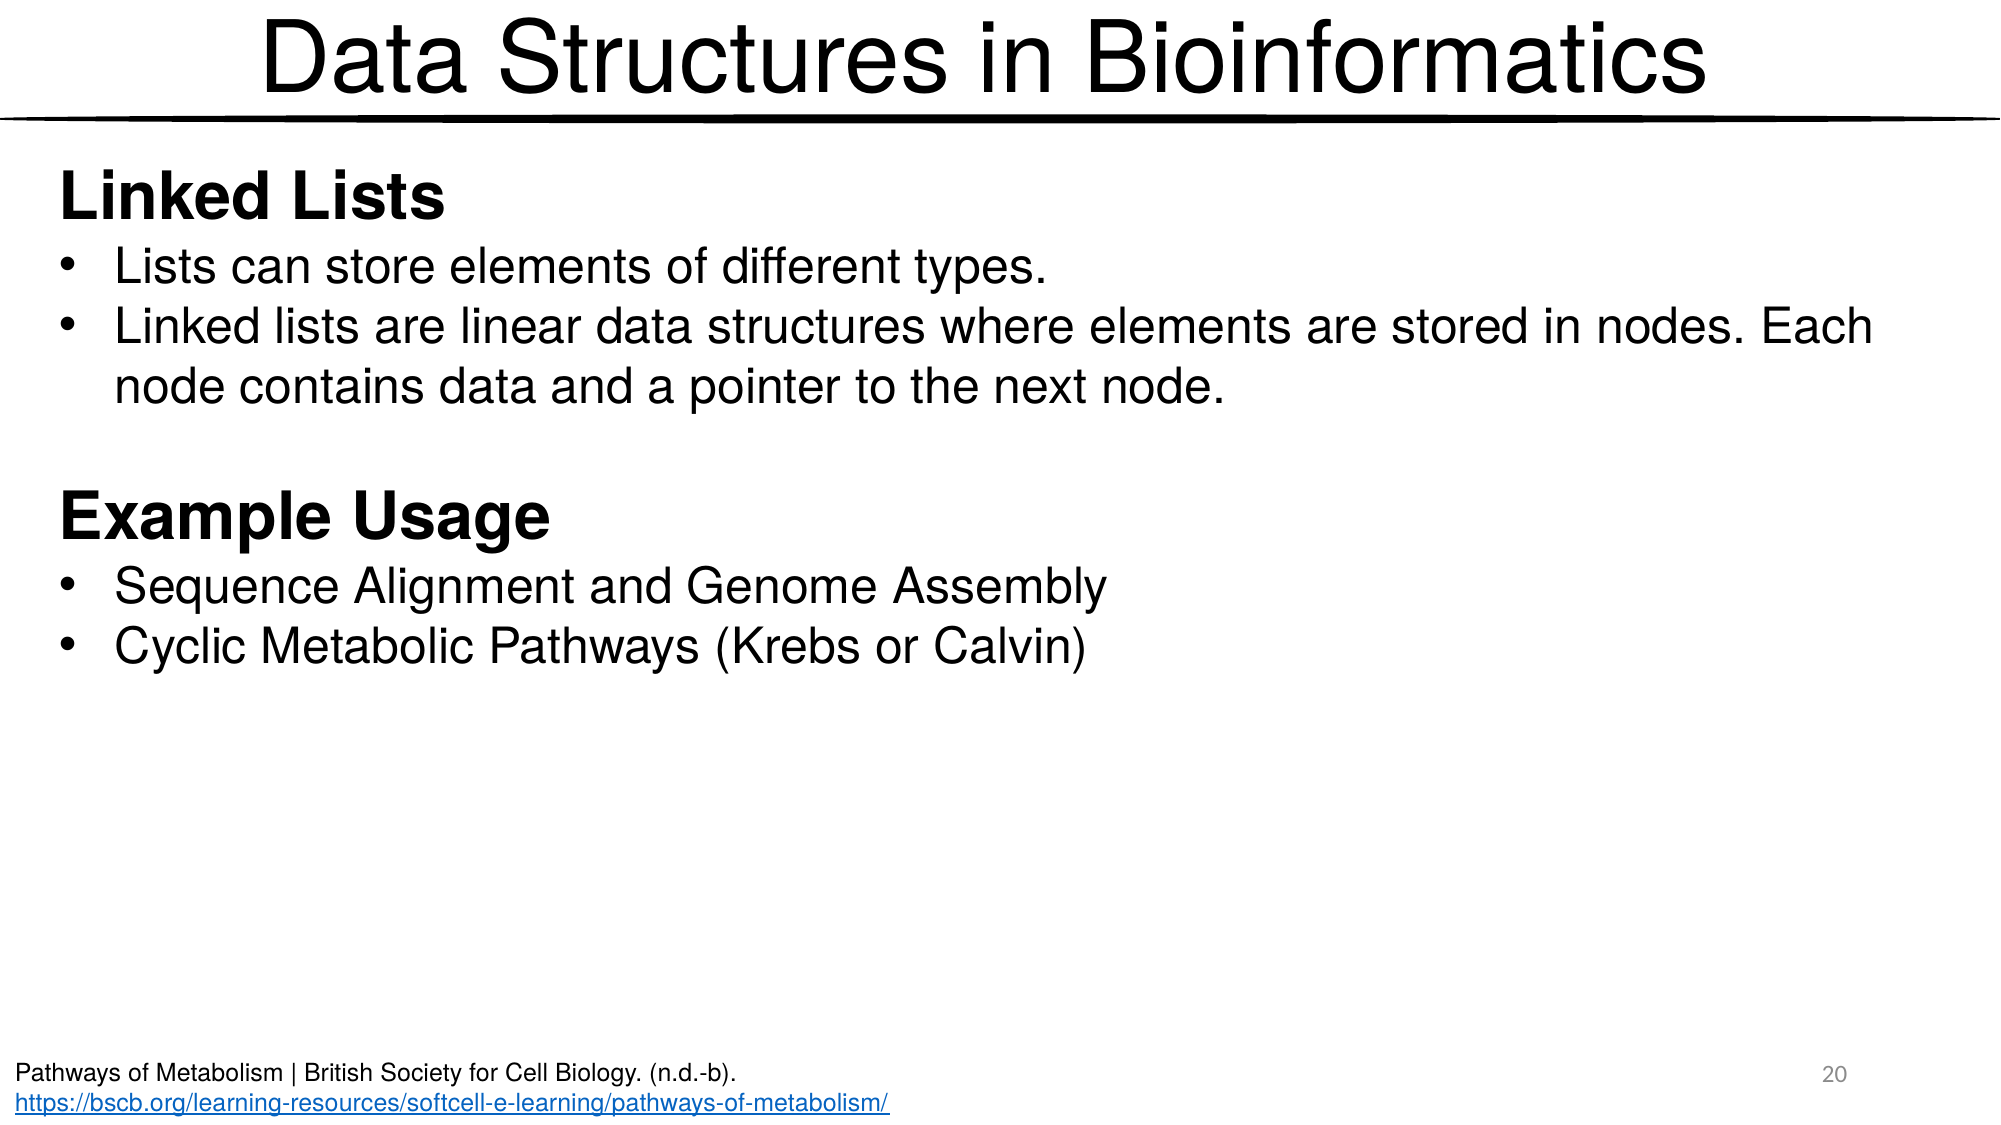

# Data Structures in Bioinformatics

Linked Lists
Lists can store elements of different types.
Linked lists are linear data structures where elements are stored in nodes. Each node contains data and a pointer to the next node.

Example Usage
Sequence Alignment and Genome Assembly
Cyclic Metabolic Pathways (Krebs or Calvin)
20
Pathways of Metabolism | British Society for Cell Biology. (n.d.-b). https://bscb.org/learning-resources/softcell-e-learning/pathways-of-metabolism/